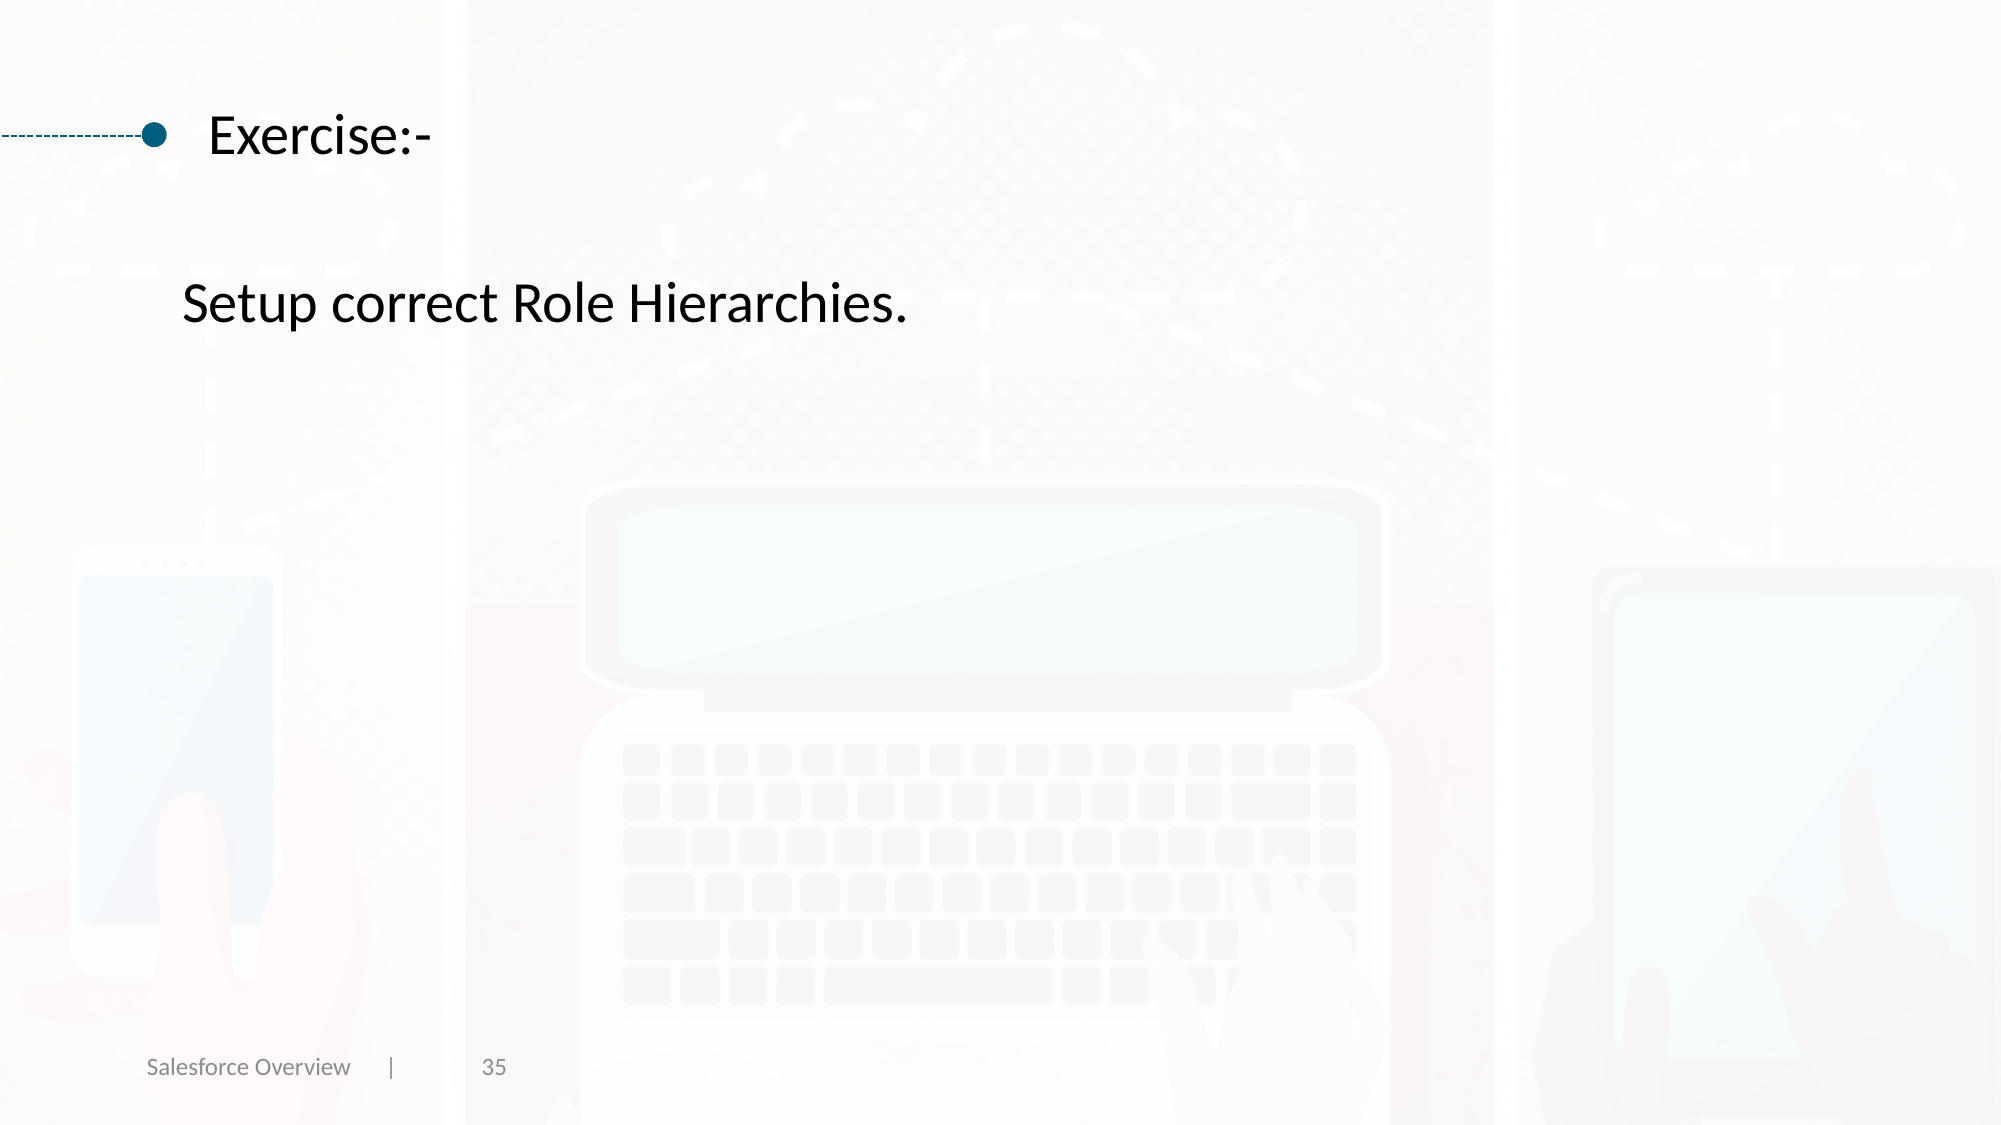

Exercise:-

Setup correct Role Hierarchies.
Salesforce Overview      |
35